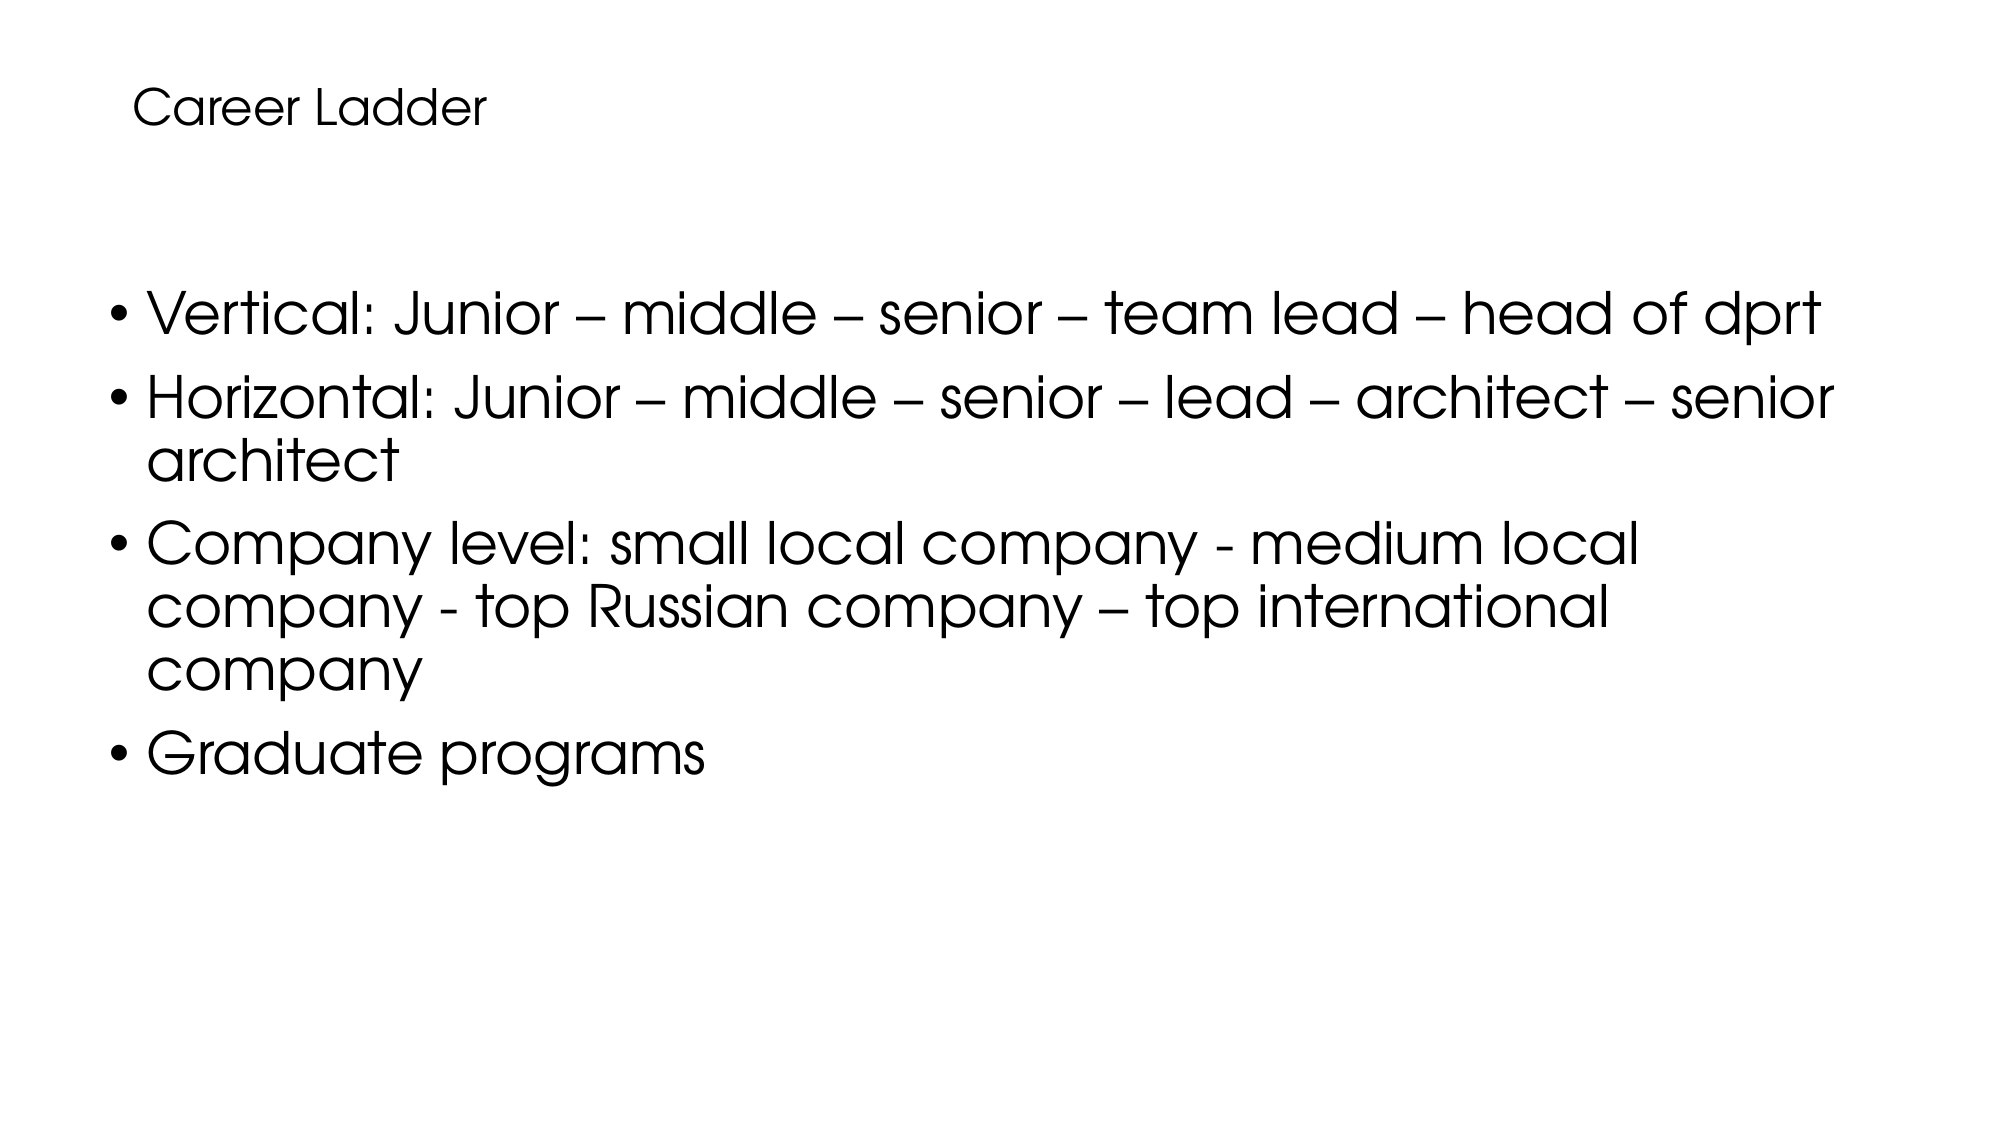

# Career Ladder

Vertical: Junior – middle – senior – team lead – head of dprt
Horizontal: Junior – middle – senior – lead – architect – senior architect
Company level: small local company - medium local company - top Russian company – top international company
Graduate programs